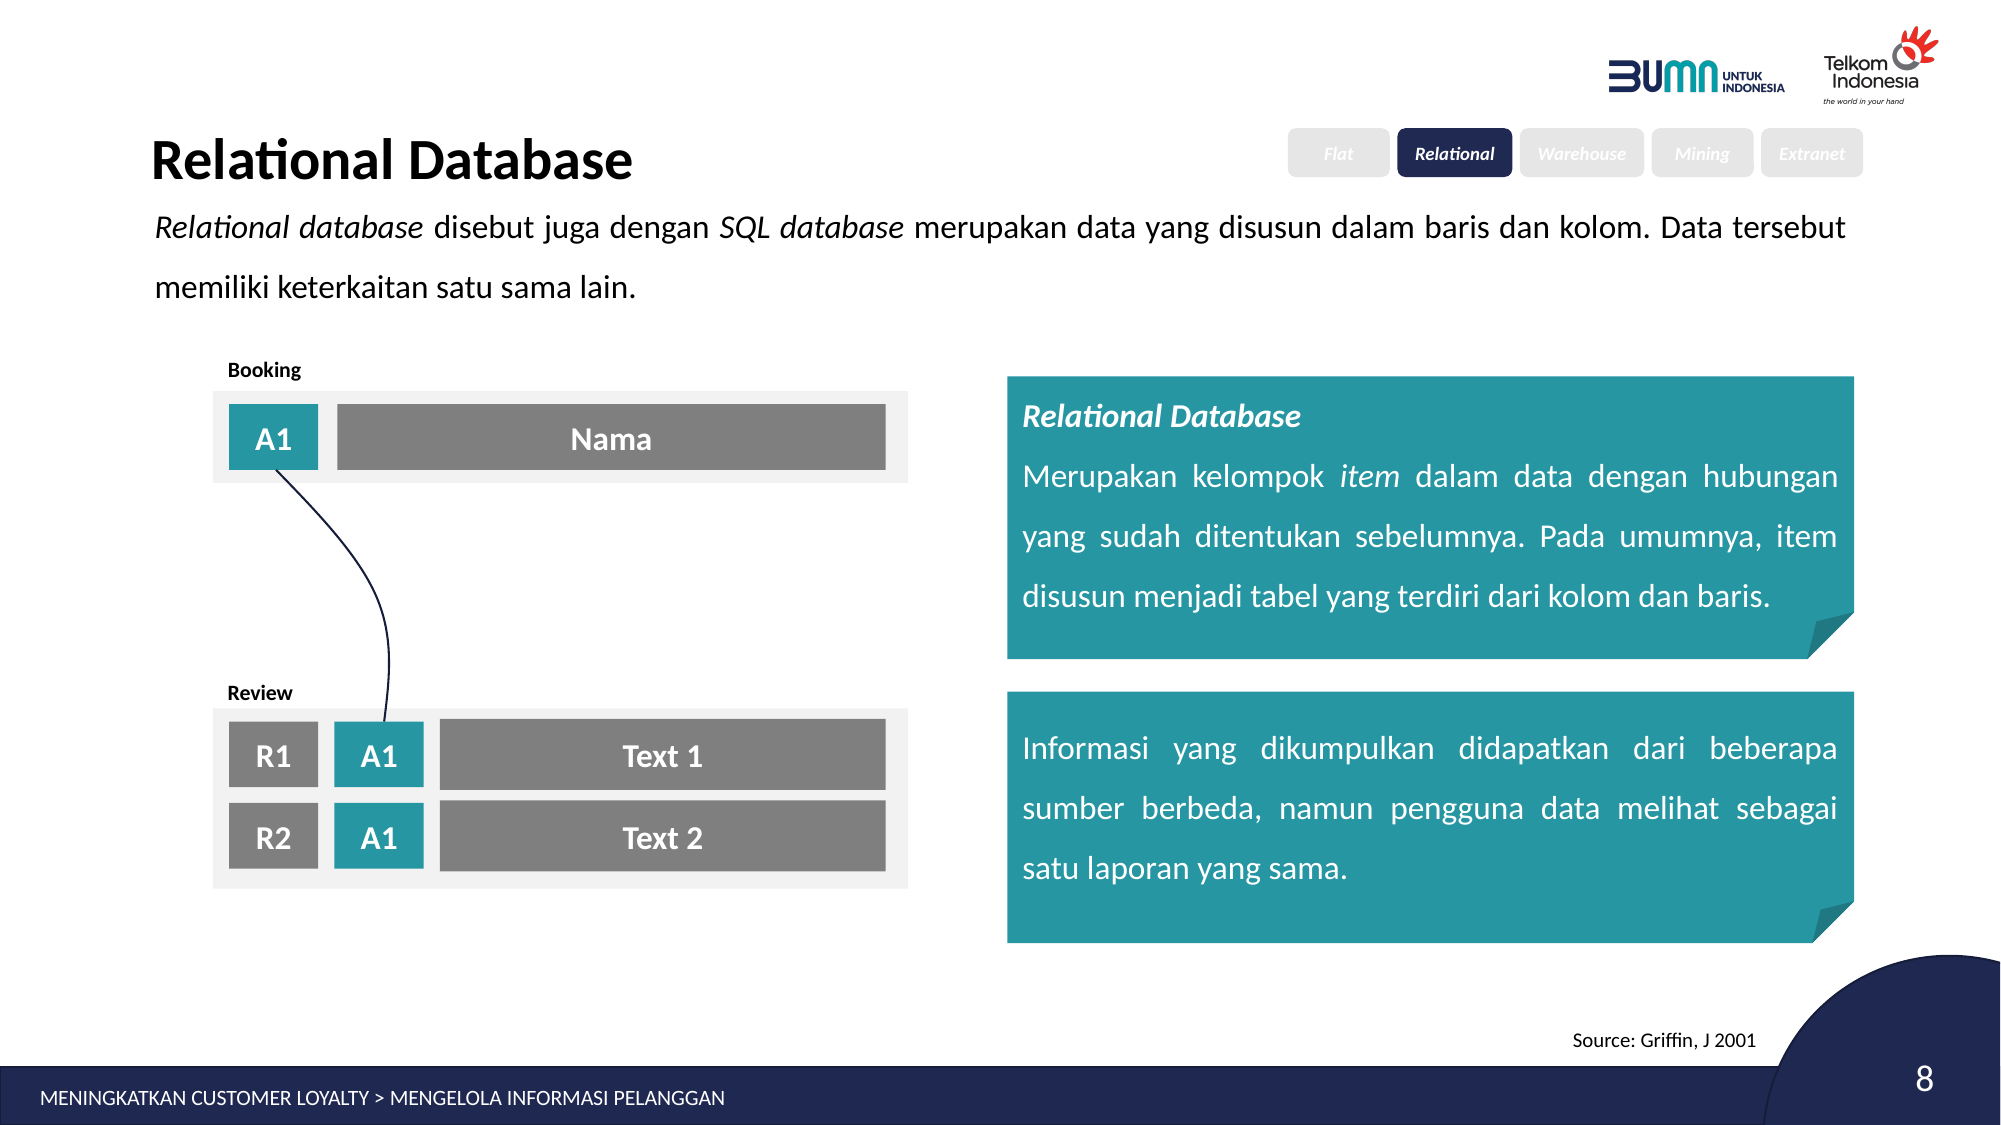

# Relational Database
Flat
Relational
Warehouse
Mining
Extranet
Relational database disebut juga dengan SQL database merupakan data yang disusun dalam baris dan kolom. Data tersebut memiliki keterkaitan satu sama lain.
Booking
Relational Database
Merupakan kelompok item dalam data dengan hubungan yang sudah ditentukan sebelumnya. Pada umumnya, item disusun menjadi tabel yang terdiri dari kolom dan baris.

A1
Nama

Review
Informasi yang dikumpulkan didapatkan dari beberapa sumber berbeda, namun pengguna data melihat sebagai satu laporan yang sama.

Text 1
R1
A1
Text 2
R2
A1
Source: Griffin, J 2001
MENINGKATKAN CUSTOMER LOYALTY > MENGELOLA INFORMASI PELANGGAN